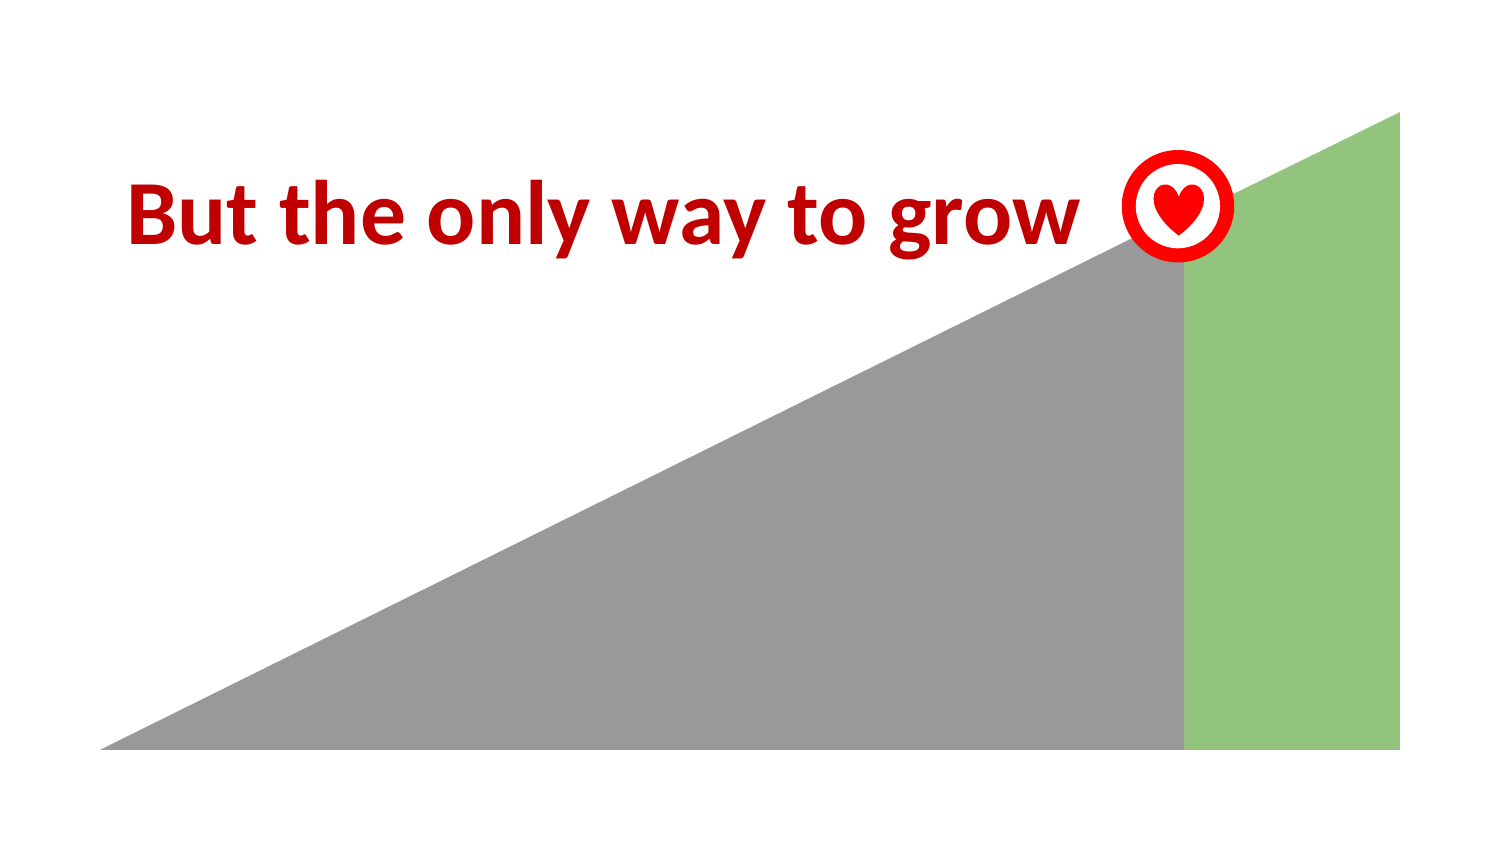

# But the only way to grow